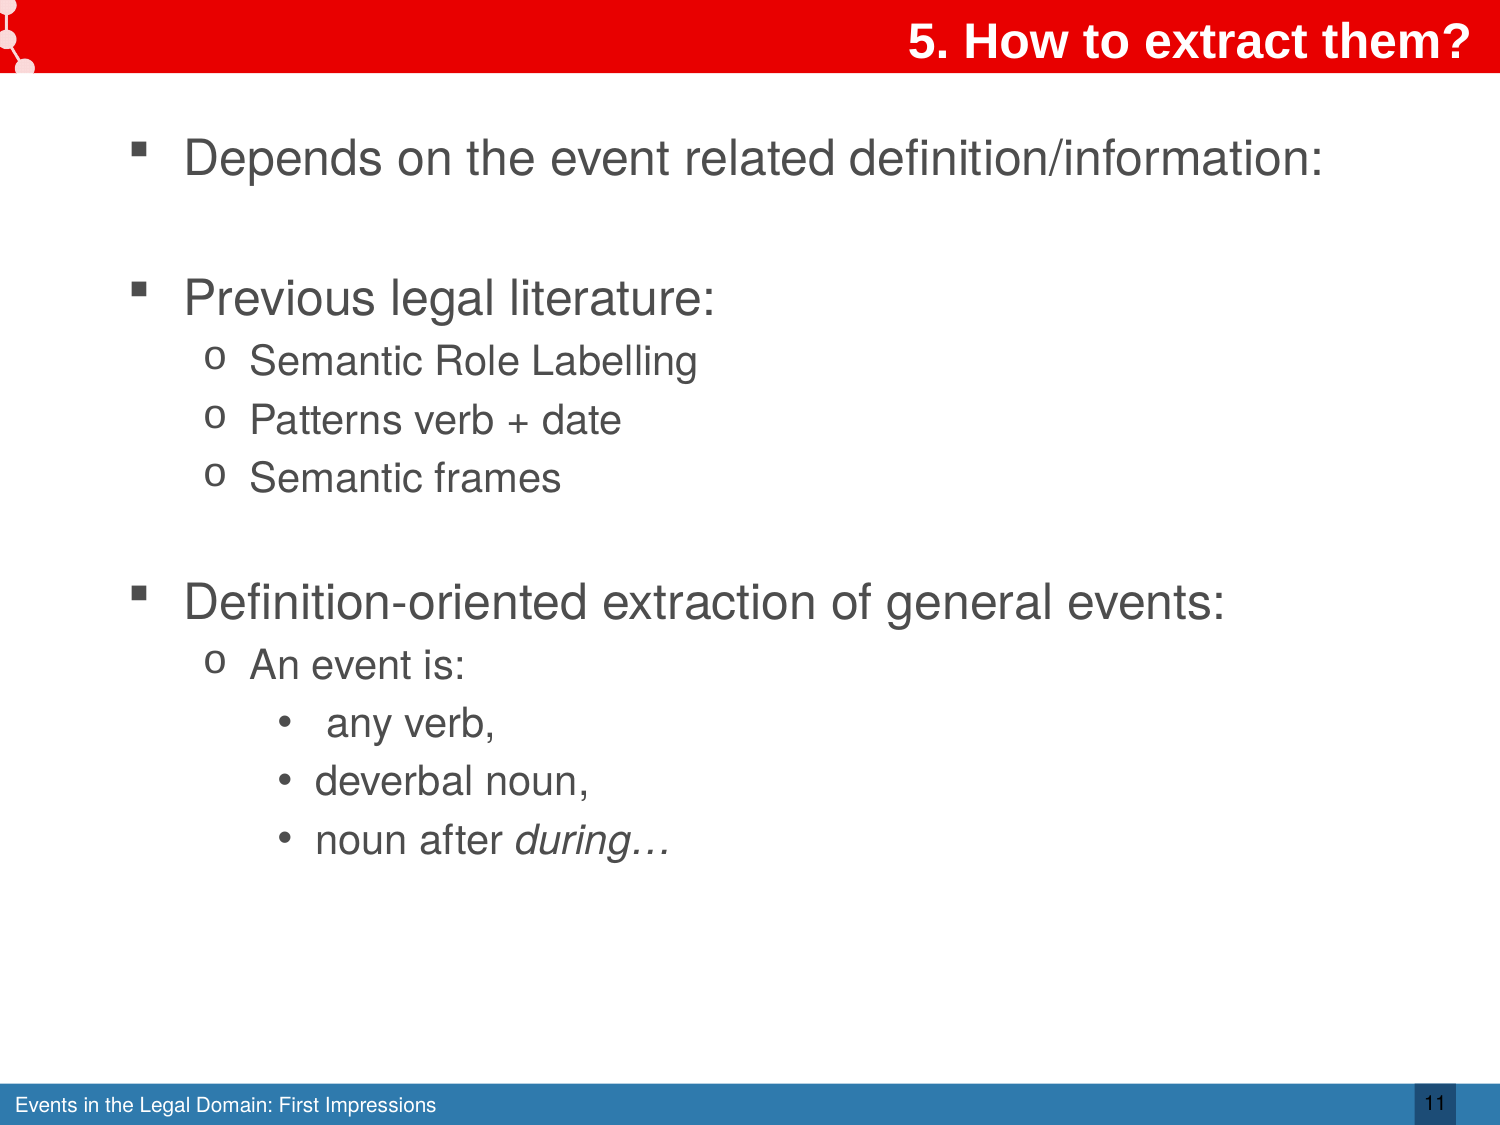

# 5. How to extract them?
Depends on the event related definition/information:

Previous legal literature:
Semantic Role Labelling
Patterns verb + date
Semantic frames

Definition-oriented extraction of general events:
An event is:
 any verb,
deverbal noun,
noun after during…
11